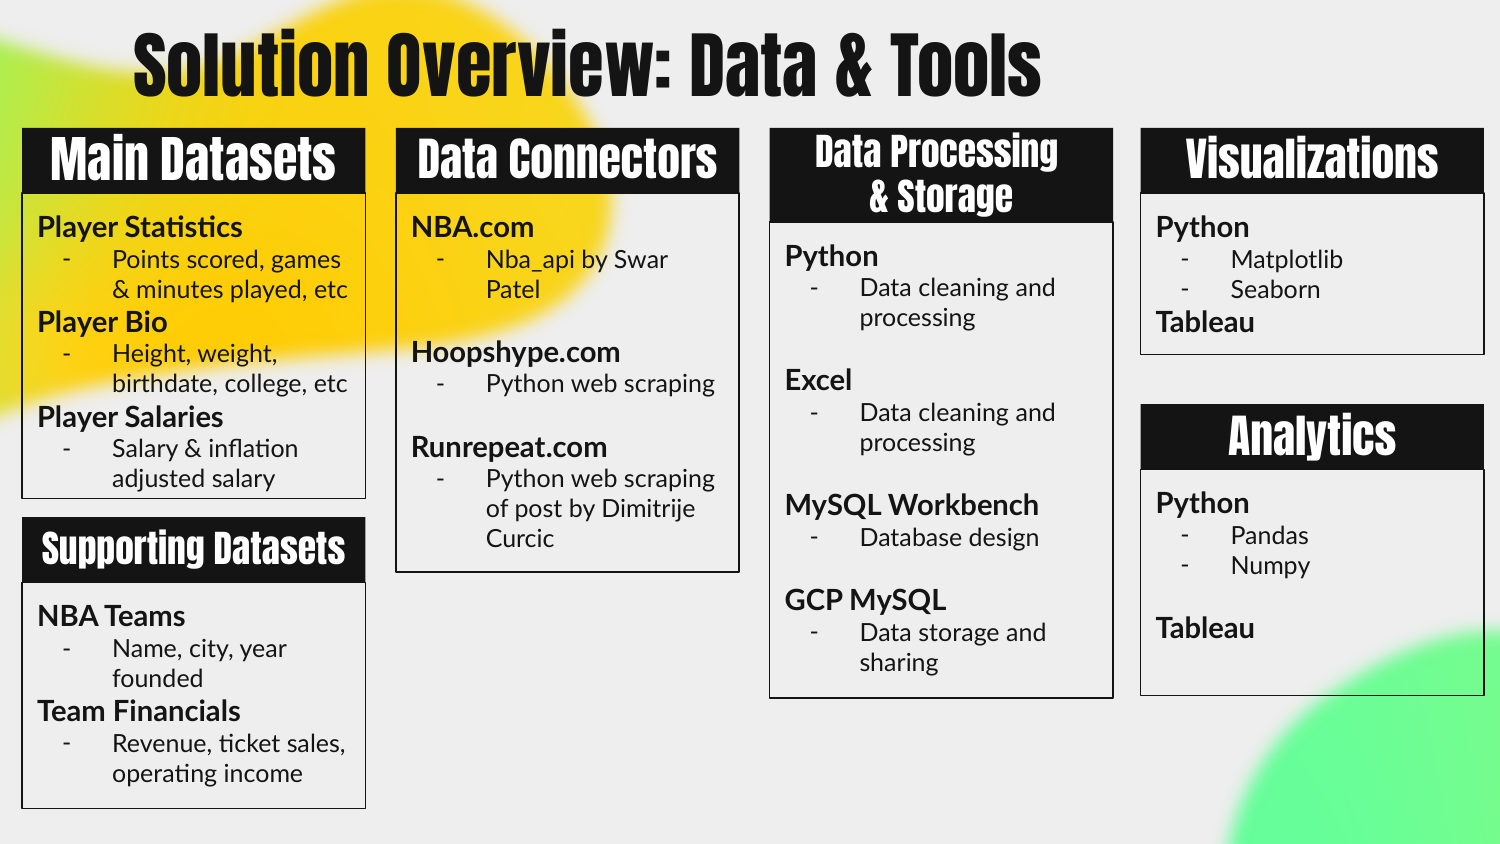

# Solution Overview: Data & Tools
Main Datasets
Data Connectors
Data Processing
& Storage
Visualizations
Player Statistics
Points scored, games & minutes played, etc
Player Bio
Height, weight, birthdate, college, etc
Player Salaries
Salary & inflation adjusted salary
NBA.com
Nba_api by Swar Patel

Hoopshype.com
Python web scraping

Runrepeat.com
Python web scraping of post by Dimitrije Curcic

Python
Matplotlib
Seaborn
Tableau
Python
Data cleaning and processing

Excel
Data cleaning and processing

MySQL Workbench
Database design

GCP MySQL
Data storage and sharing
Analytics
Python
Pandas
Numpy

Tableau
Supporting Datasets
NBA Teams
Name, city, year founded
Team Financials
Revenue, ticket sales, operating income